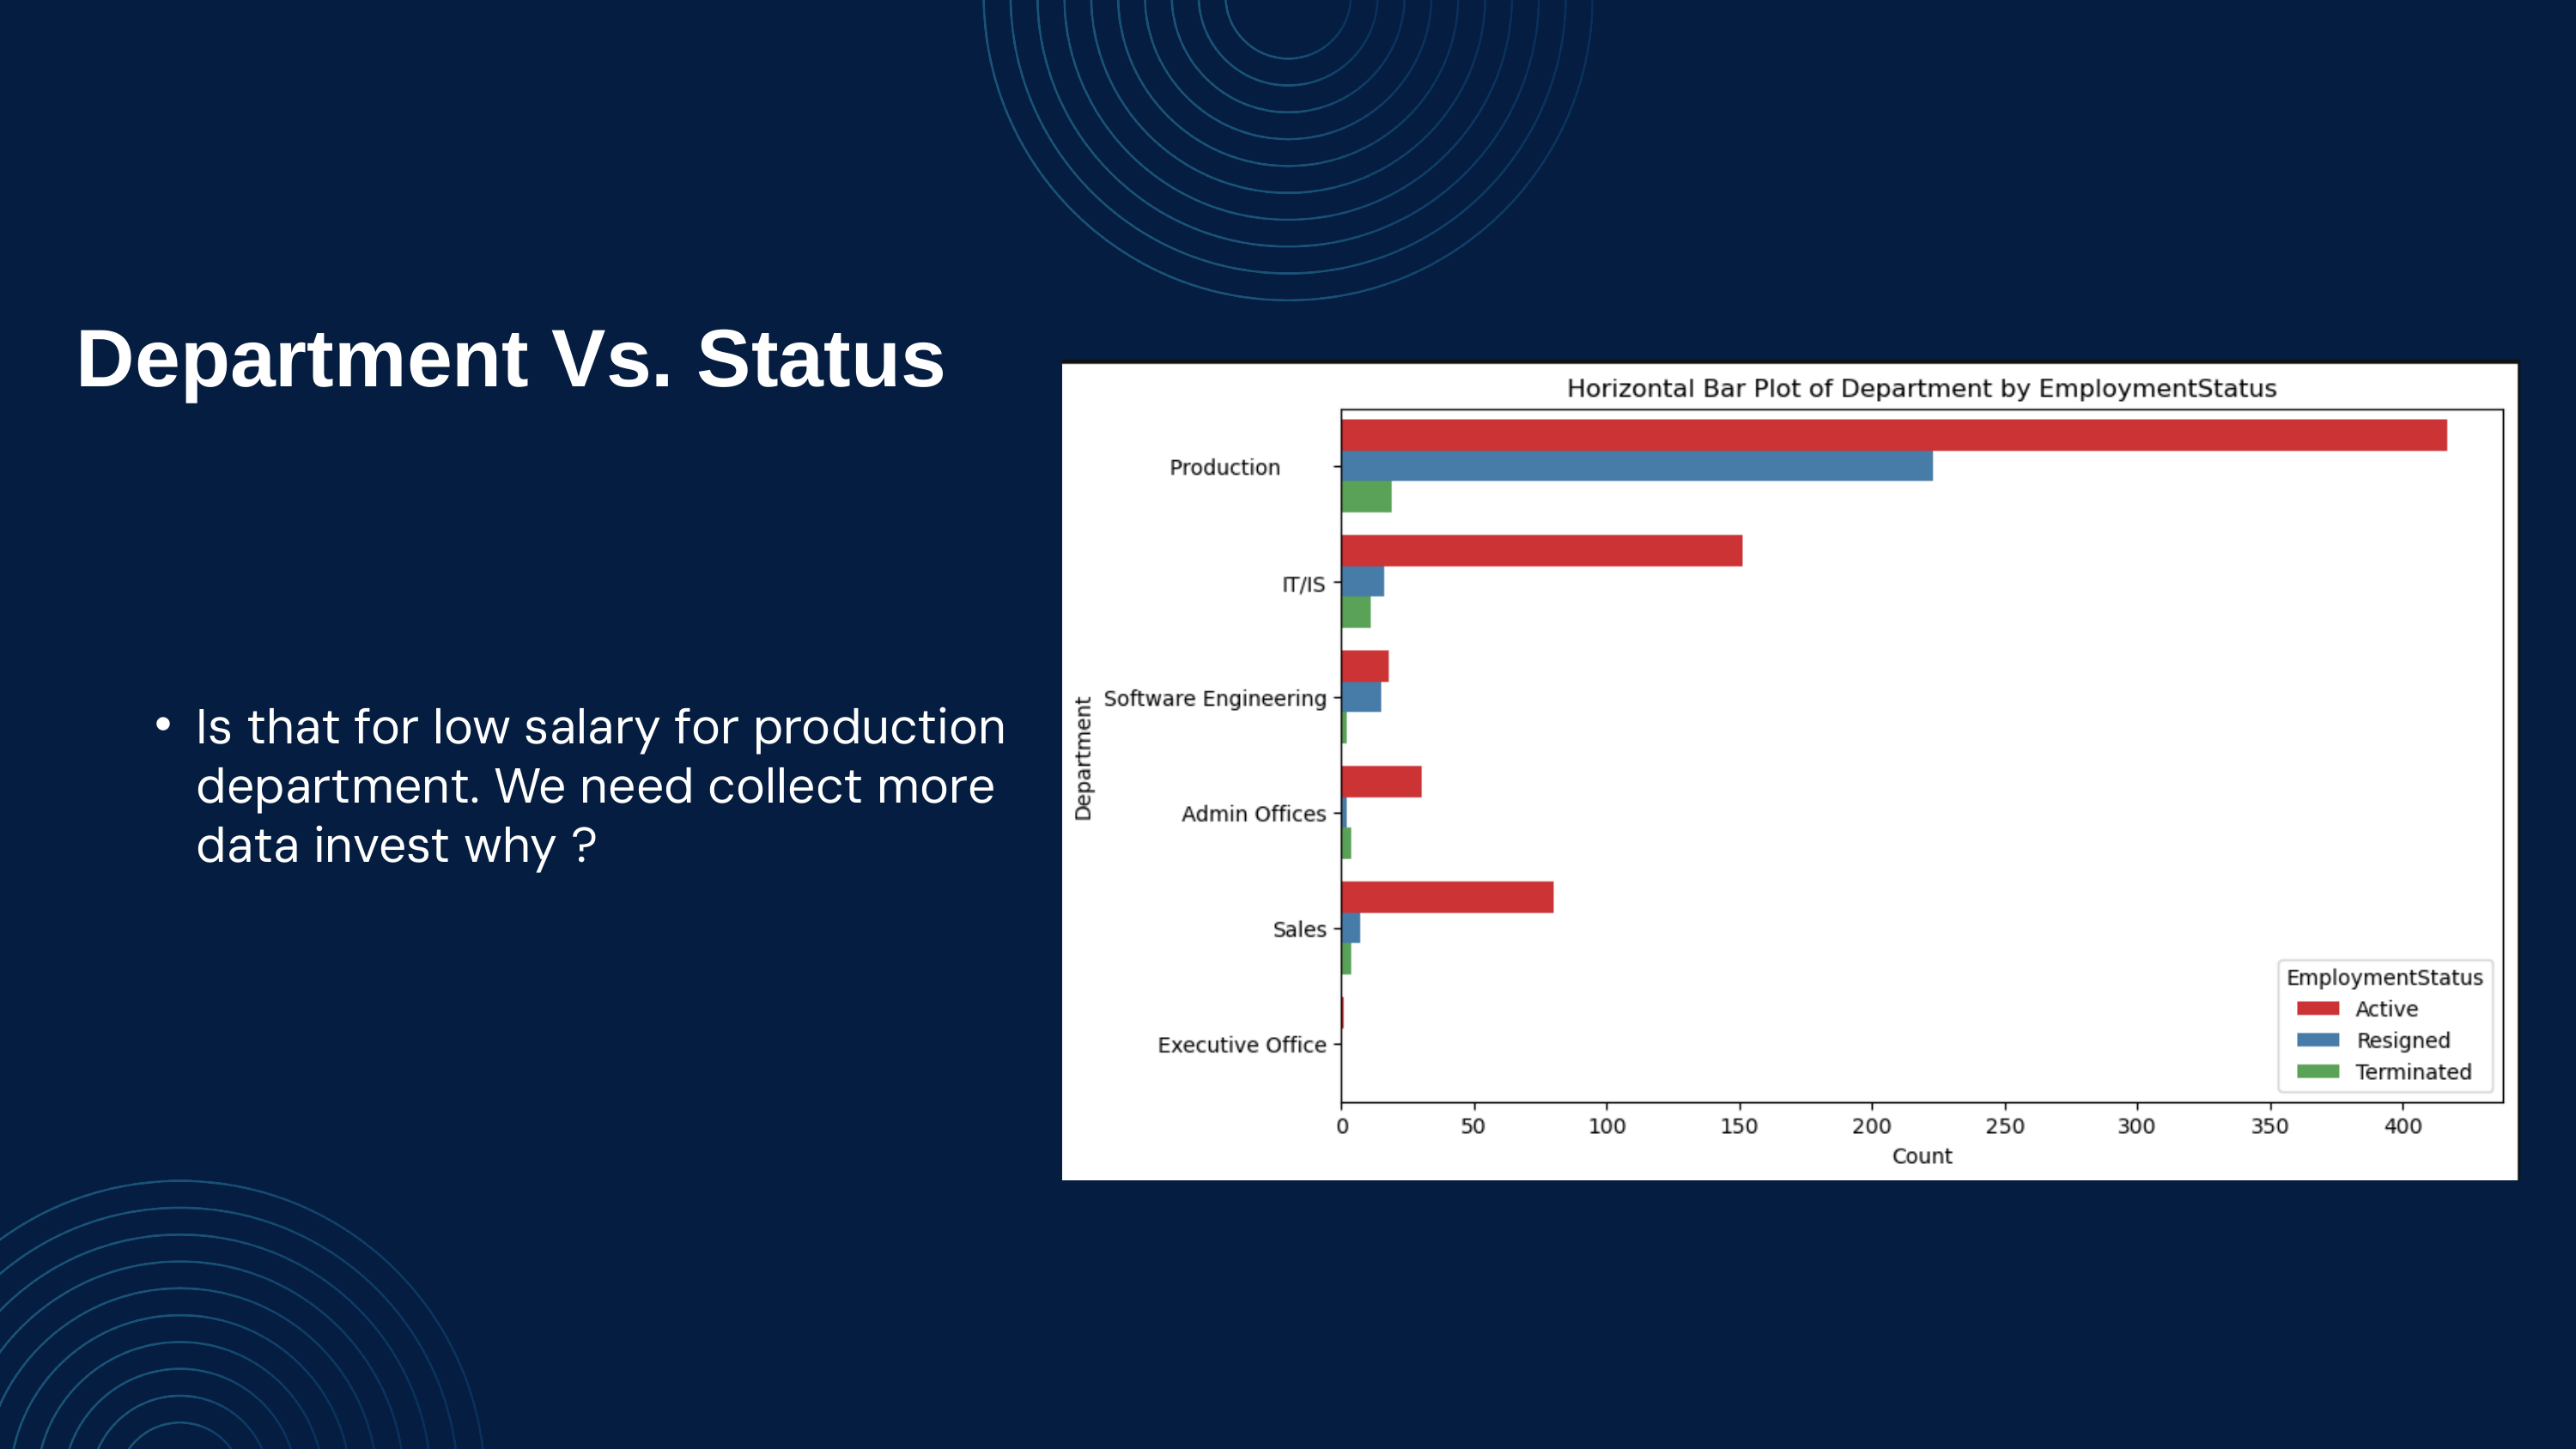

Department Vs. Status

Is that for low salary for production department. We need collect more data invest why ?